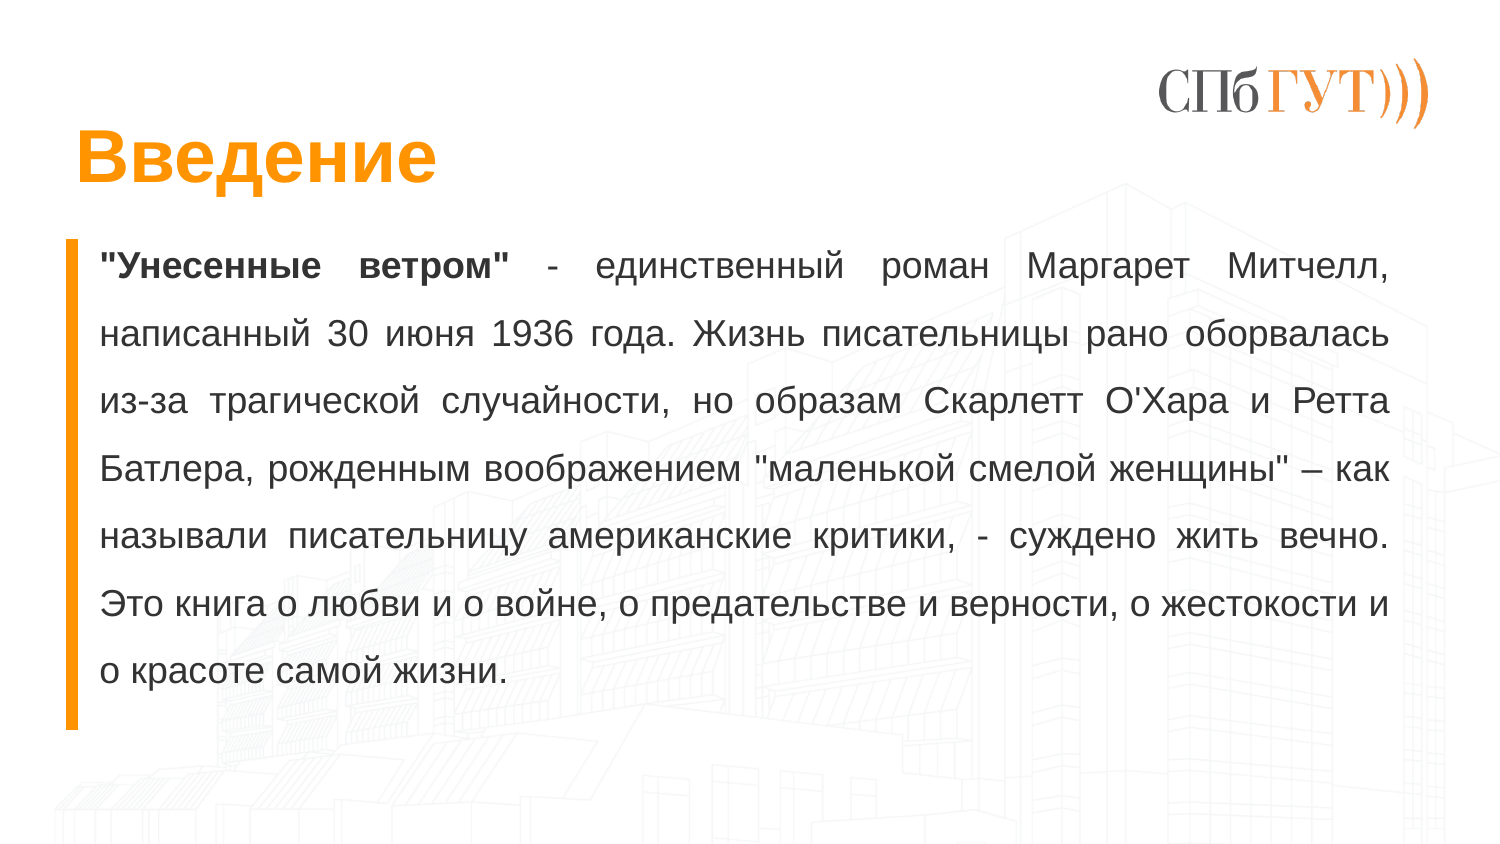

# Введение
"Унесенные ветром" - единственный роман Маргарет Митчелл, написанный 30 июня 1936 года. Жизнь писательницы рано оборвалась из-за трагической случайности, но образам Скарлетт О'Хара и Ретта Батлера, рожденным воображением "маленькой смелой женщины" – как называли писательницу американские критики, - суждено жить вечно. Это книга о любви и о войне, о предательстве и верности, о жестокости и о красоте самой жизни.